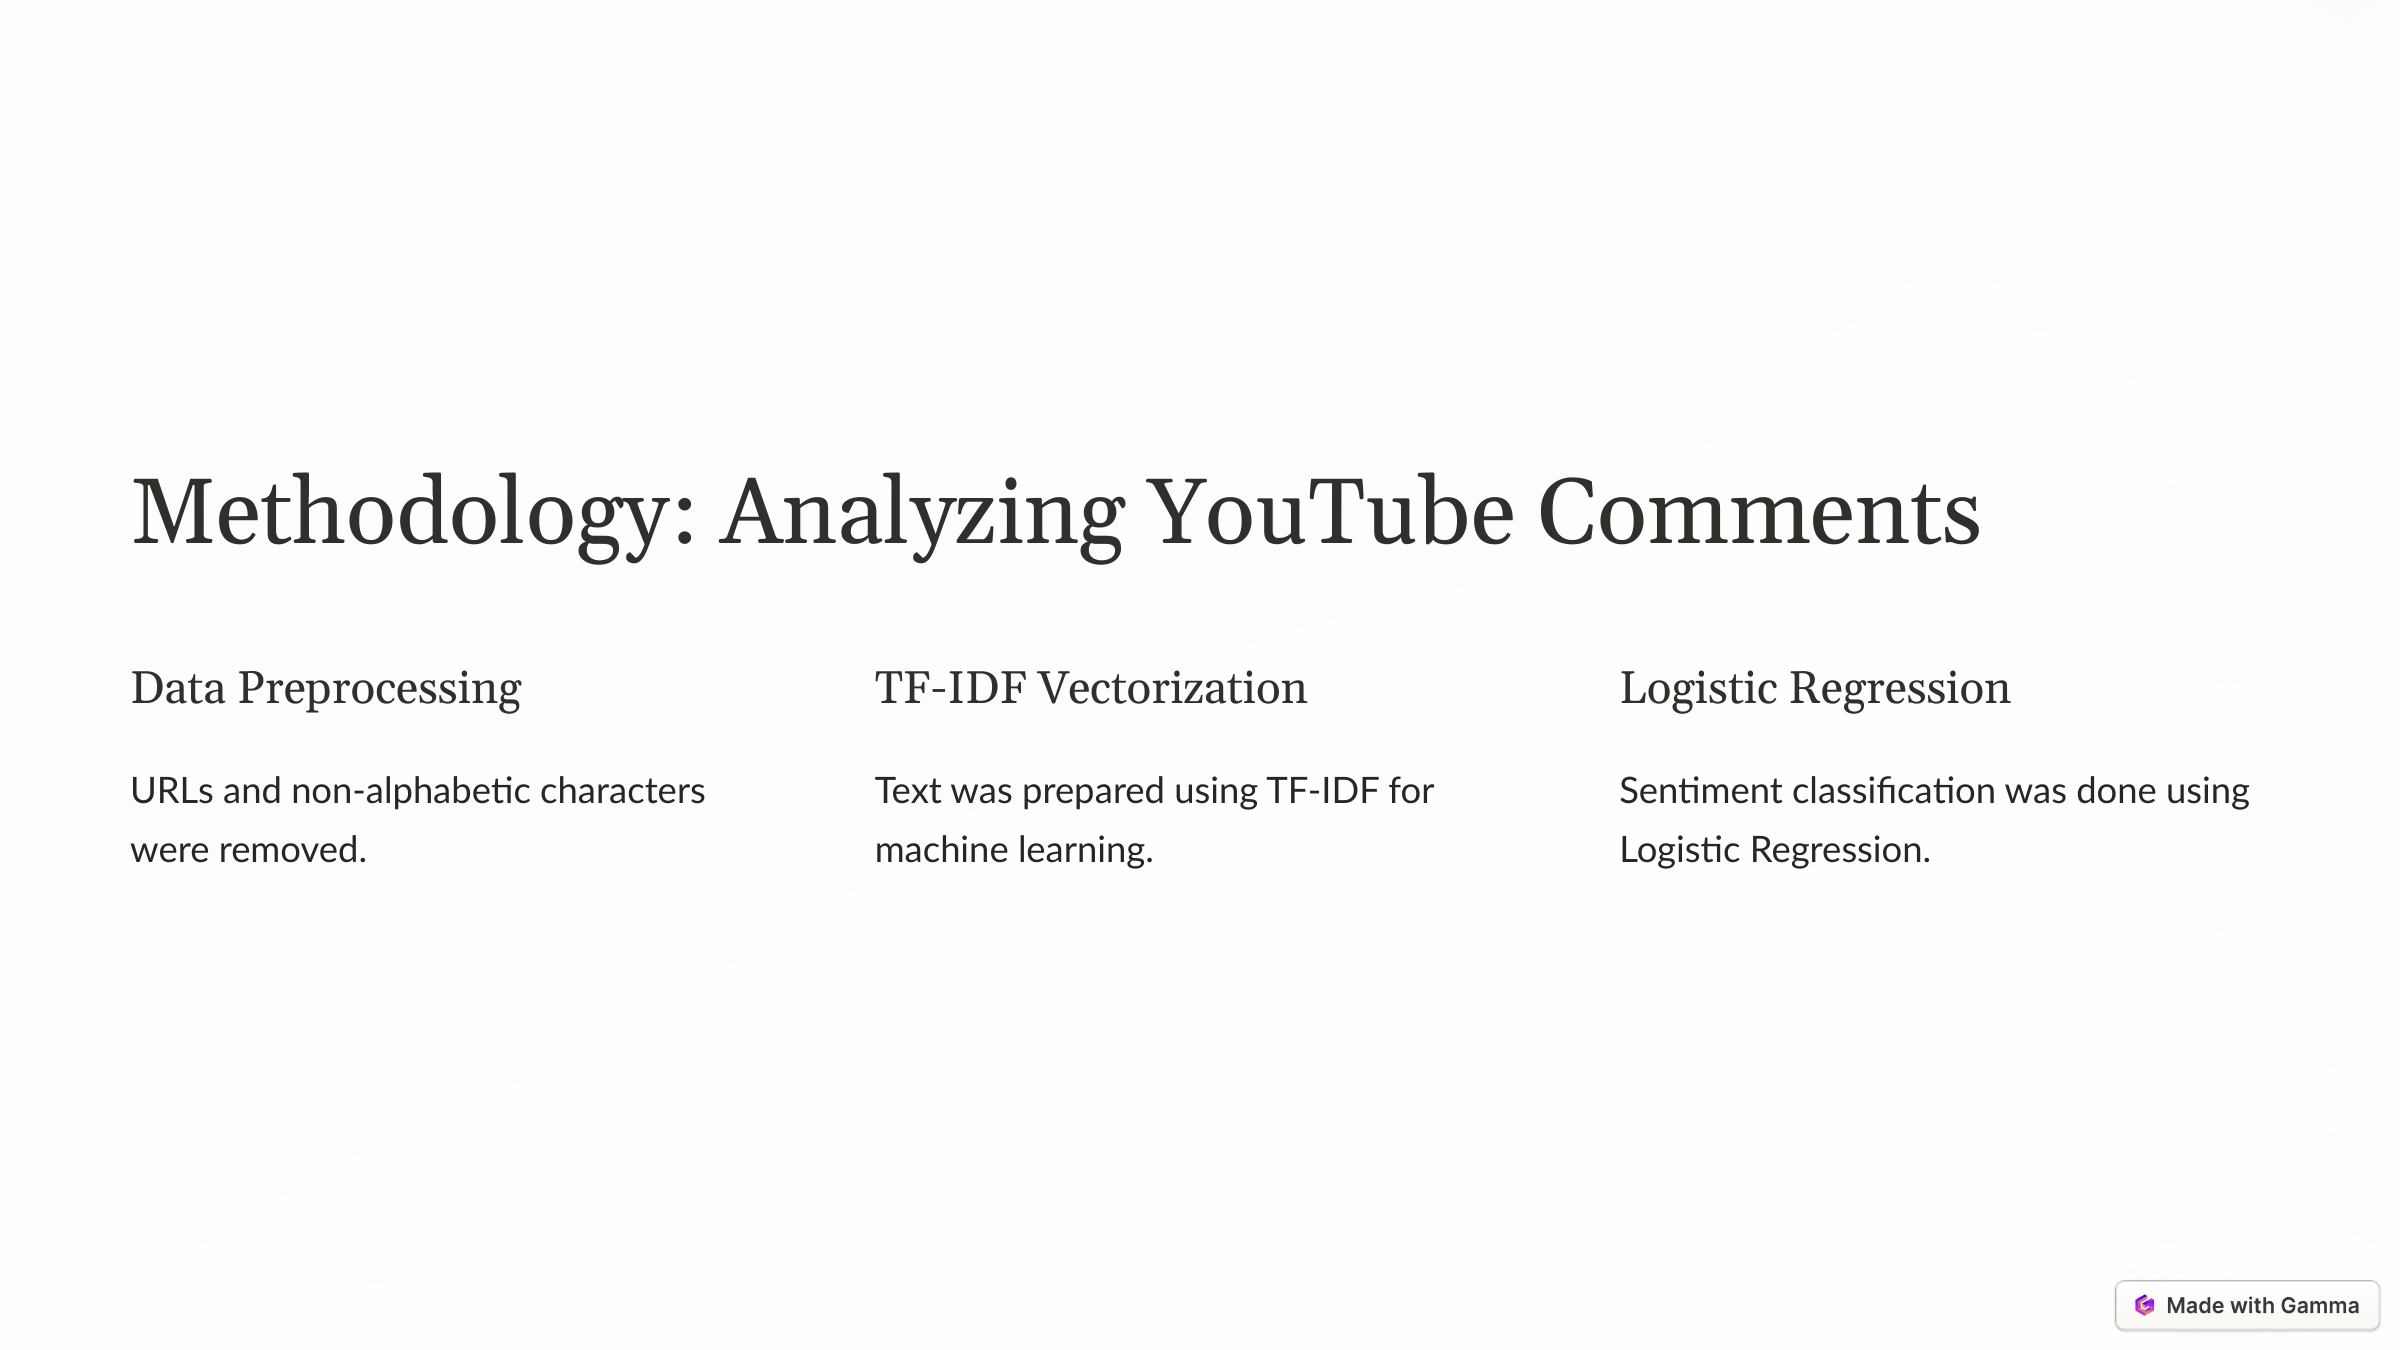

Methodology: Analyzing YouTube Comments
Data Preprocessing
TF-IDF Vectorization
Logistic Regression
URLs and non-alphabetic characters were removed.
Text was prepared using TF-IDF for machine learning.
Sentiment classification was done using Logistic Regression.